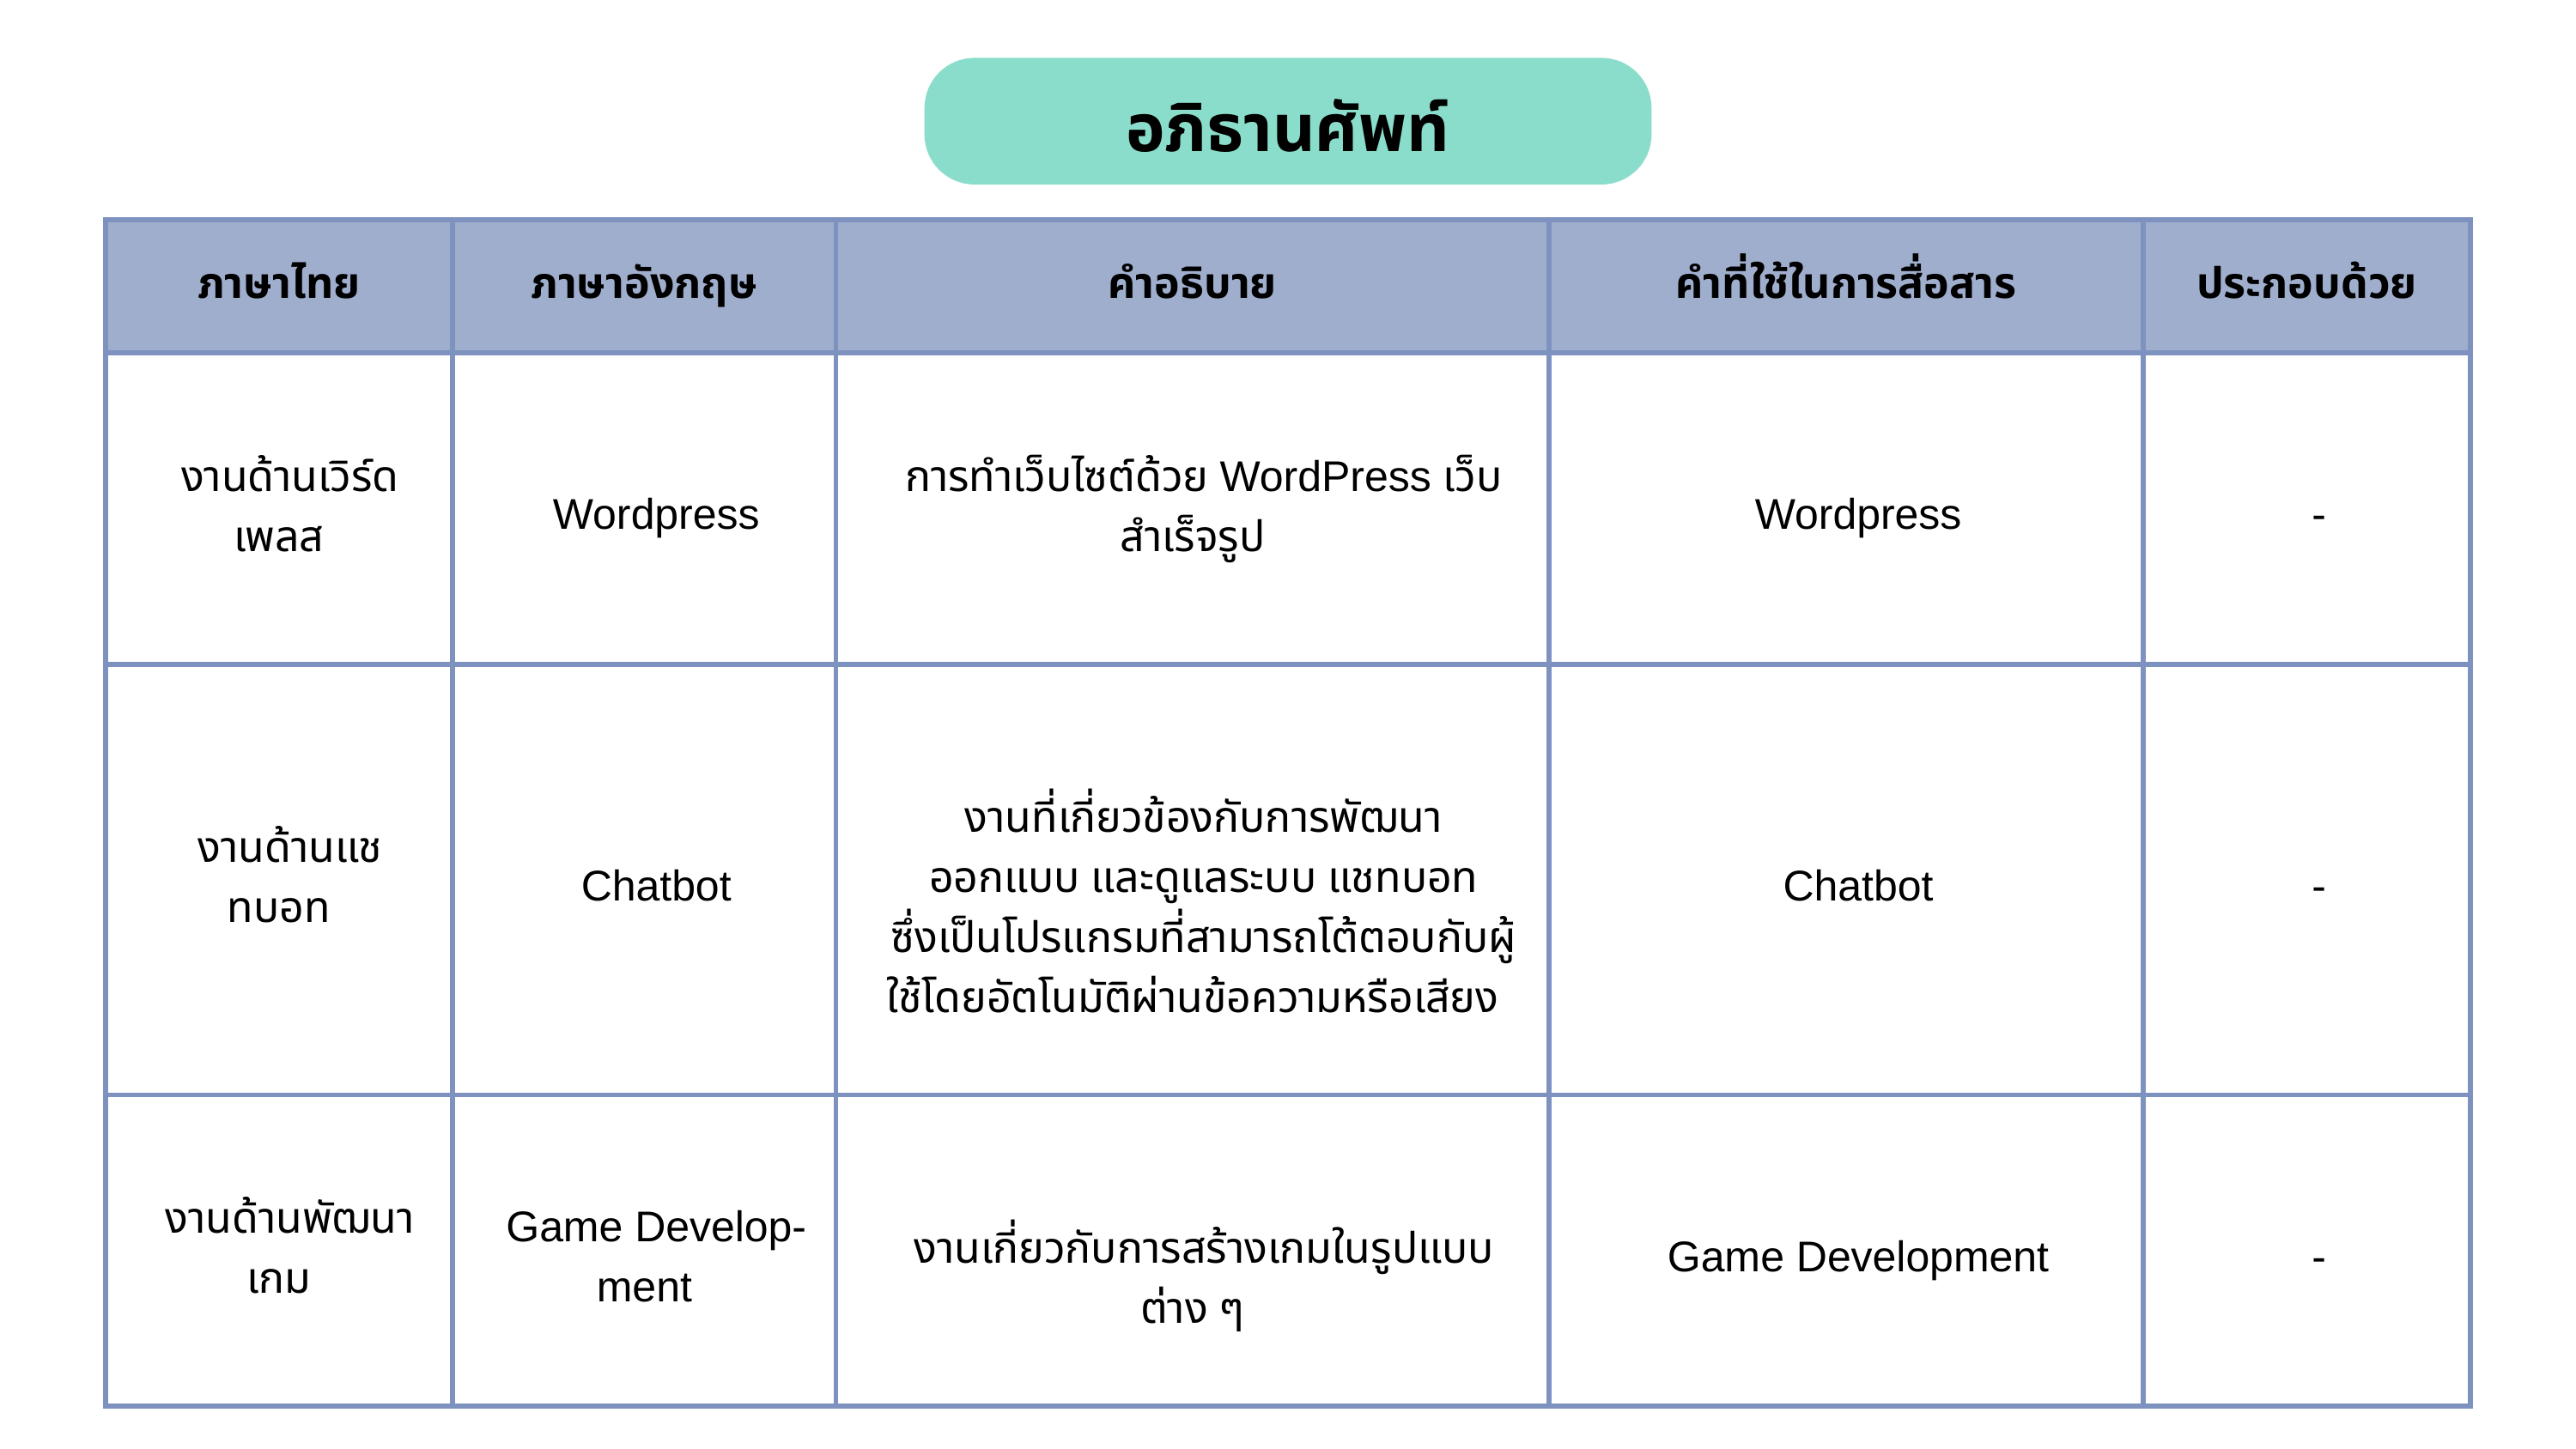

อภิธานศัพท์
| ภาษาไทย | ภาษาอังกฤษ | คำอธิบาย | คำที่ใช้ในการสื่อสาร | ประกอบด้วย |
| --- | --- | --- | --- | --- |
| งานด้านเวิร์ดเพลส | Wordpress | การทำเว็บไซต์ด้วย WordPress เว็บสำเร็จรูป | Wordpress | - |
| งานด้านแชทบอท | Chatbot | งานที่เกี่ยวข้องกับการพัฒนา ออกแบบ และดูแลระบบ แชทบอท ซึ่งเป็นโปรแกรมที่สามารถโต้ตอบกับผู้ใช้โดยอัตโนมัติผ่านข้อความหรือเสียง | Chatbot | - |
| งานด้านพัฒนาเกม | Game Develop-ment | งานเกี่ยวกับการสร้างเกมในรูปแบบต่าง ๆ | Game Development | - |